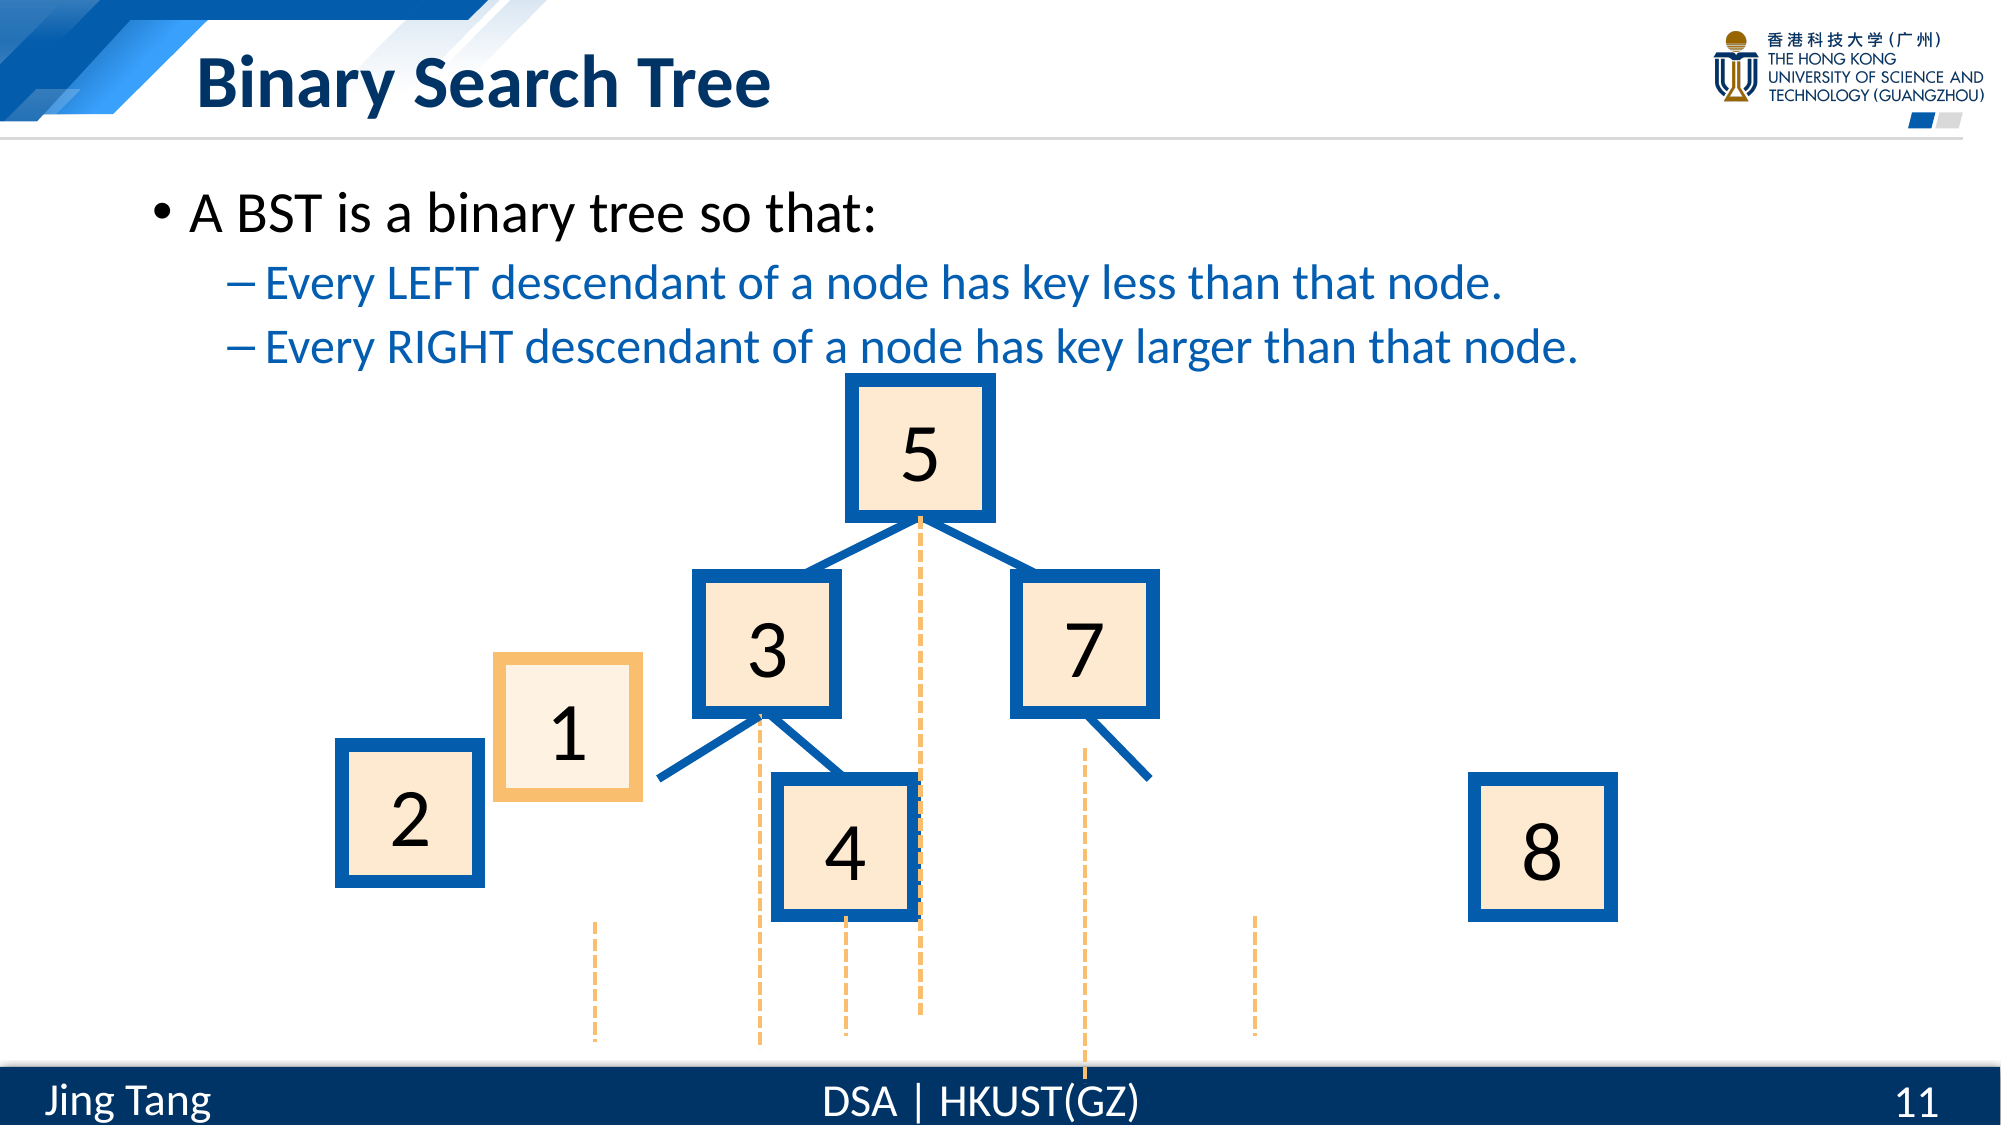

# Binary Search Tree
A BST is a binary tree so that:
Every LEFT descendant of a node has key less than that node.
Every RIGHT descendant of a node has key larger than that node.
5
3
7
1
2
4
8
11